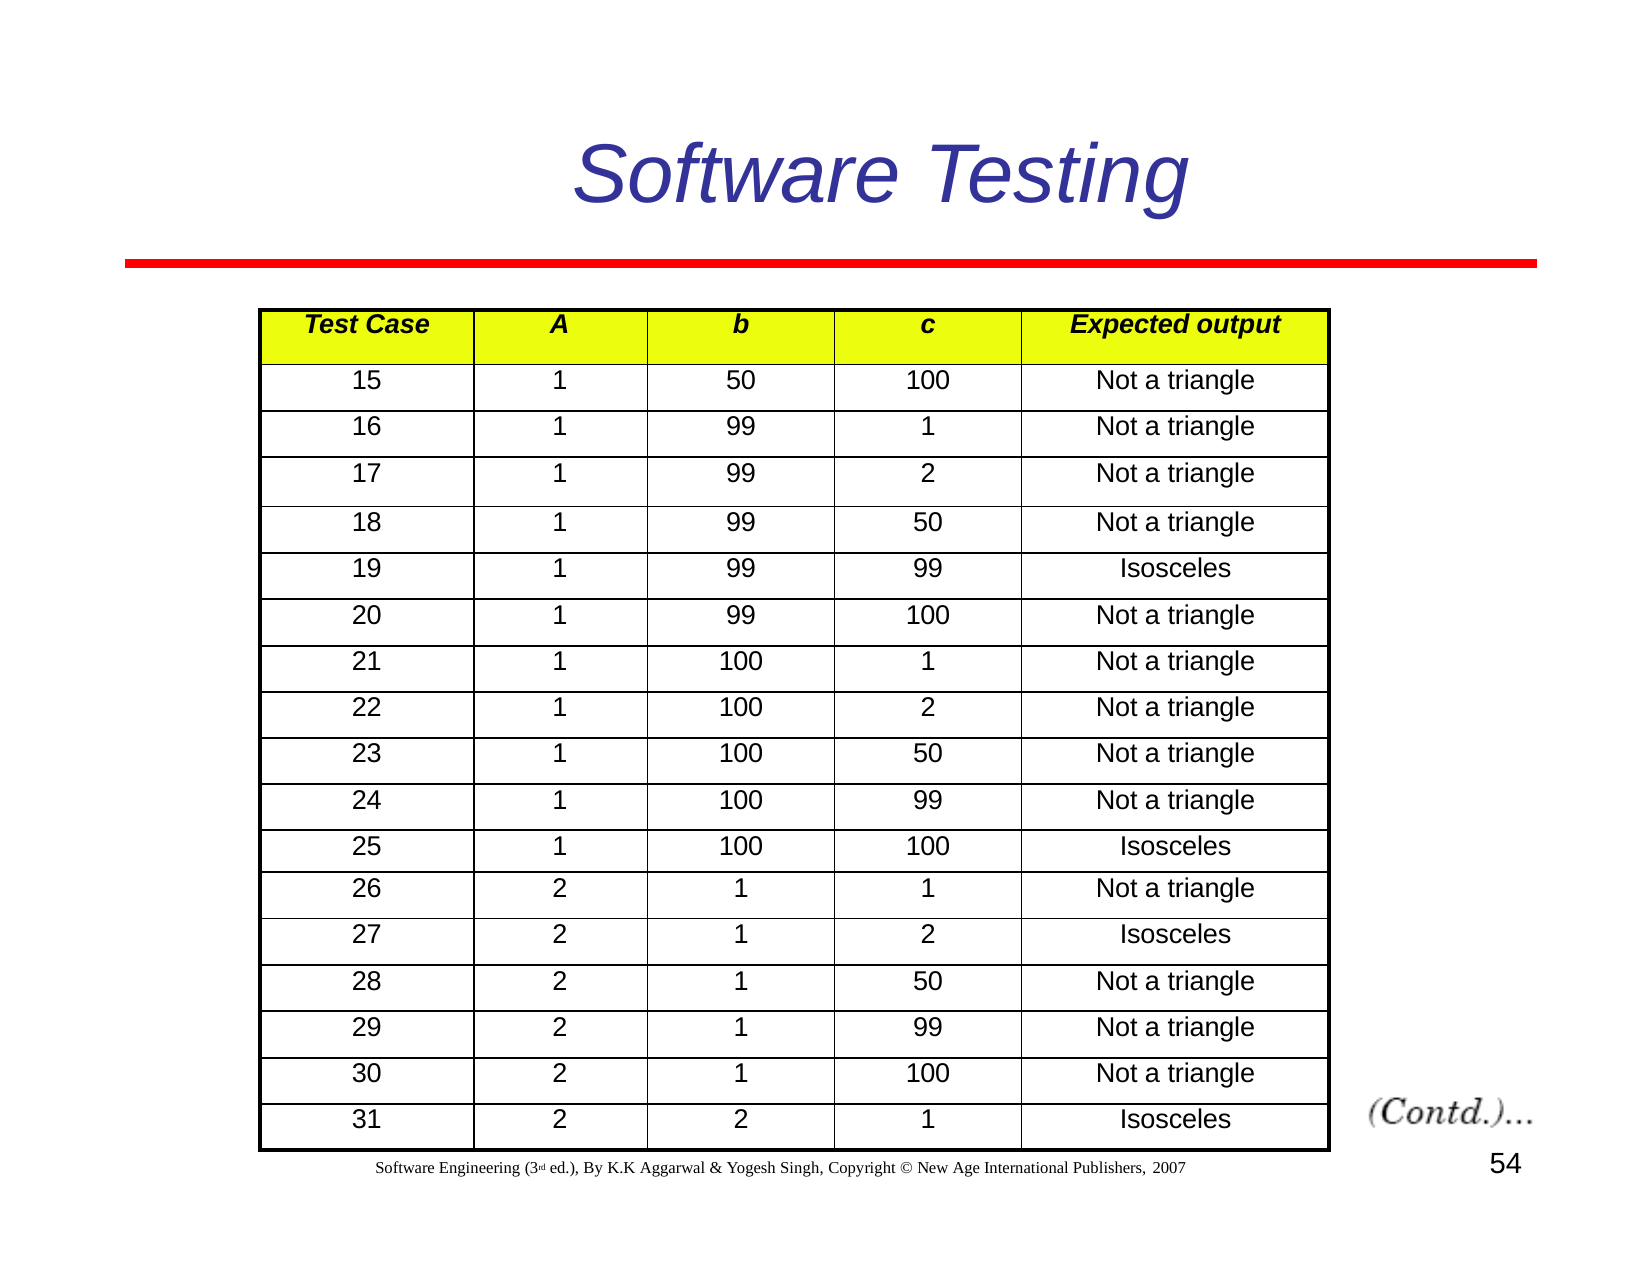

# Software Testing

| Test Case | A | b | c | Expected output |
| --- | --- | --- | --- | --- |
| 15 | 1 | 50 | 100 | Not a triangle |
| 16 | 1 | 99 | 1 | Not a triangle |
| 17 | 1 | 99 | 2 | Not a triangle |
| 18 | 1 | 99 | 50 | Not a triangle |
| 19 | 1 | 99 | 99 | Isosceles |
| 20 | 1 | 99 | 100 | Not a triangle |
| 21 | 1 | 100 | 1 | Not a triangle |
| 22 | 1 | 100 | 2 | Not a triangle |
| 23 | 1 | 100 | 50 | Not a triangle |
| 24 | 1 | 100 | 99 | Not a triangle |
| 25 | 1 | 100 | 100 | Isosceles |
| 26 | 2 | 1 | 1 | Not a triangle |
| 27 | 2 | 1 | 2 | Isosceles |
| 28 | 2 | 1 | 50 | Not a triangle |
| 29 | 2 | 1 | 99 | Not a triangle |
| 30 | 2 | 1 | 100 | Not a triangle |
| 31 | 2 | 2 | 1 | Isosceles |

54
Software Engineering (3rd  ed.), By K.K Aggarwal & Yogesh Singh, Copyright © New Age International Publishers, 2007